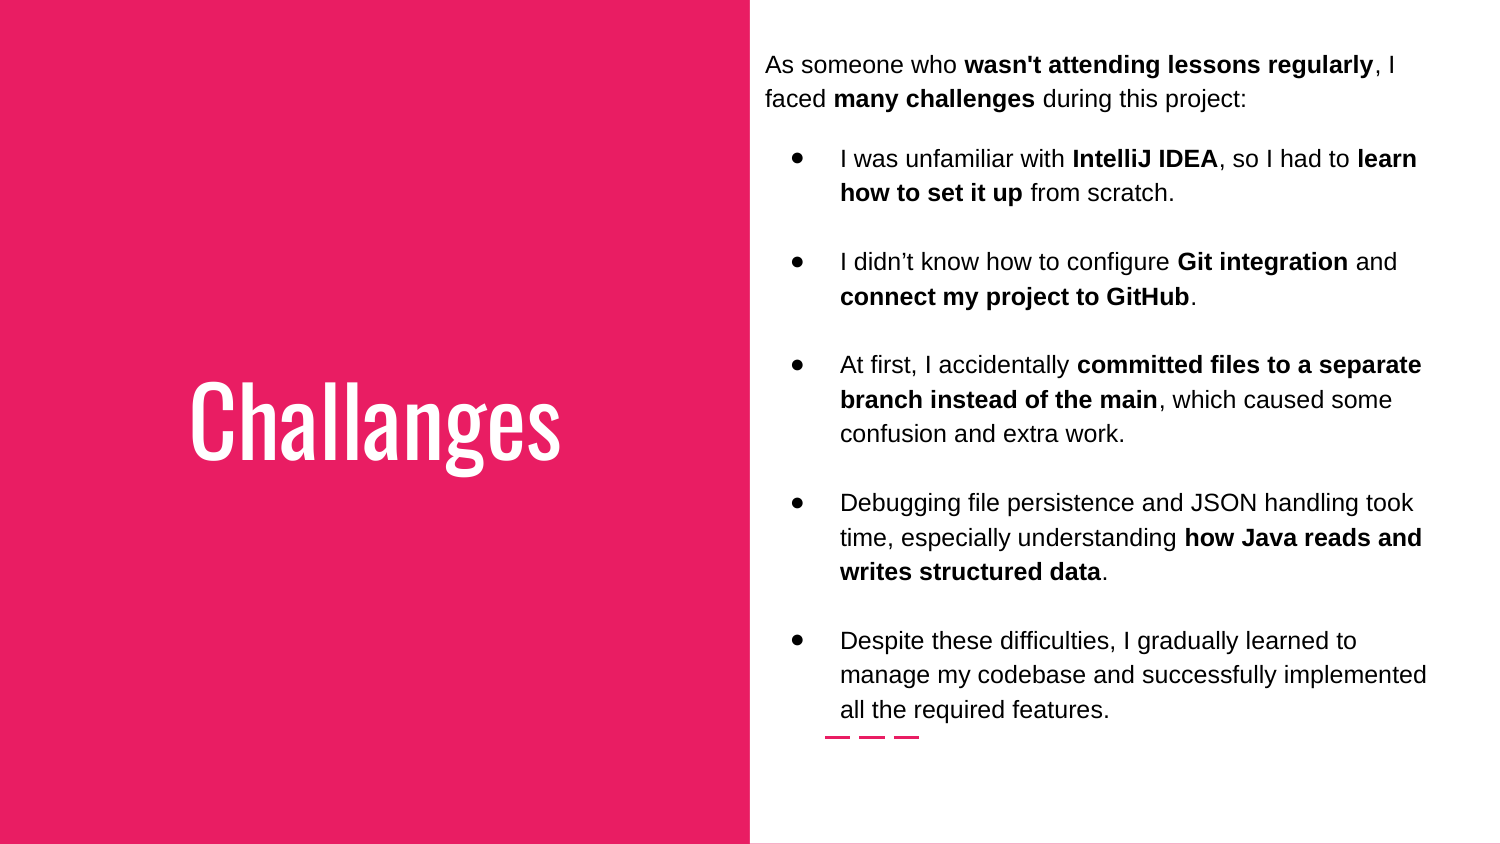

As someone who wasn't attending lessons regularly, I faced many challenges during this project:
I was unfamiliar with IntelliJ IDEA, so I had to learn how to set it up from scratch.
I didn’t know how to configure Git integration and connect my project to GitHub.
At first, I accidentally committed files to a separate branch instead of the main, which caused some confusion and extra work.
Debugging file persistence and JSON handling took time, especially understanding how Java reads and writes structured data.
Despite these difficulties, I gradually learned to manage my codebase and successfully implemented all the required features.

# Challanges